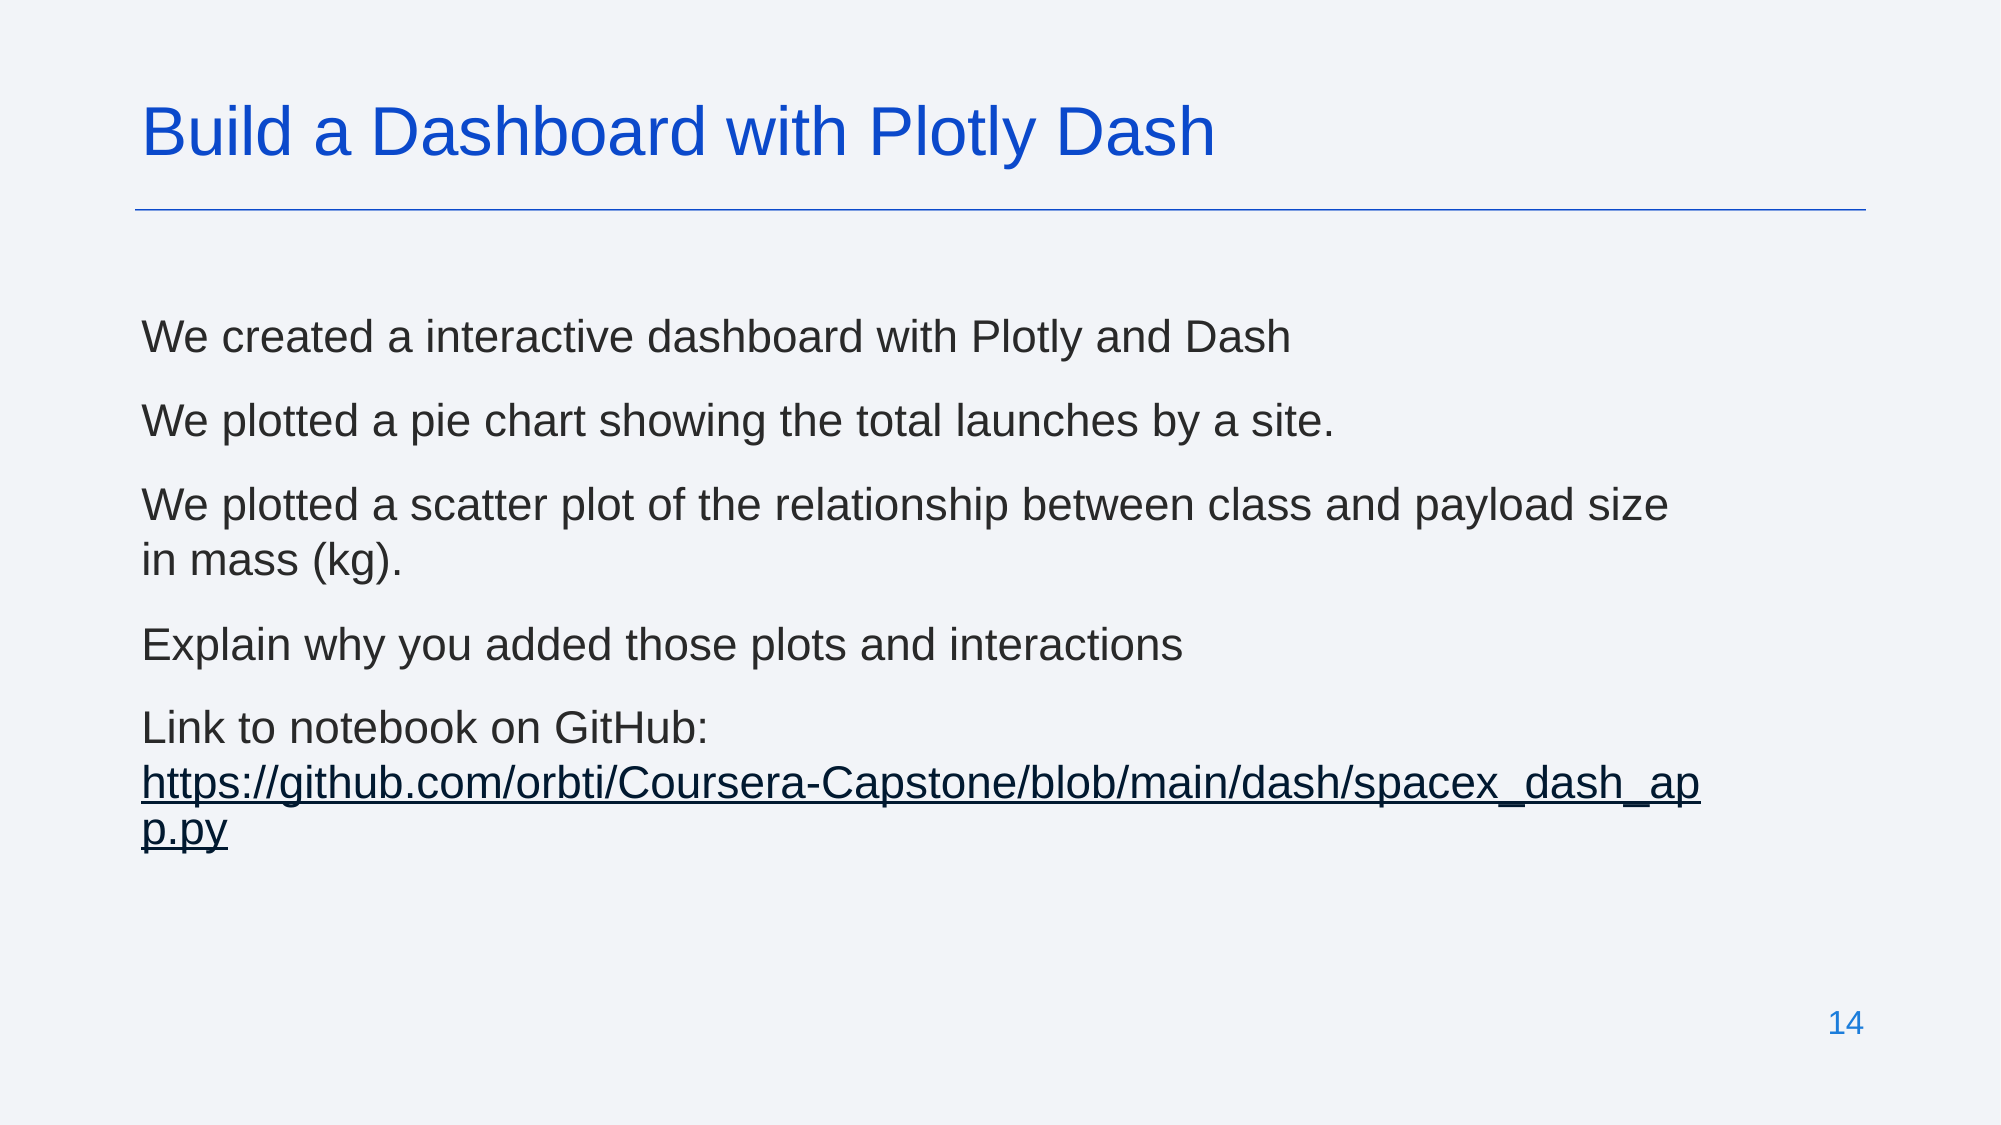

Build a Dashboard with Plotly Dash
We created a interactive dashboard with Plotly and Dash
We plotted a pie chart showing the total launches by a site.
We plotted a scatter plot of the relationship between class and payload size in mass (kg).
Explain why you added those plots and interactions
Link to notebook on GitHub: https://github.com/orbti/Coursera-Capstone/blob/main/dash/spacex_dash_app.py
14